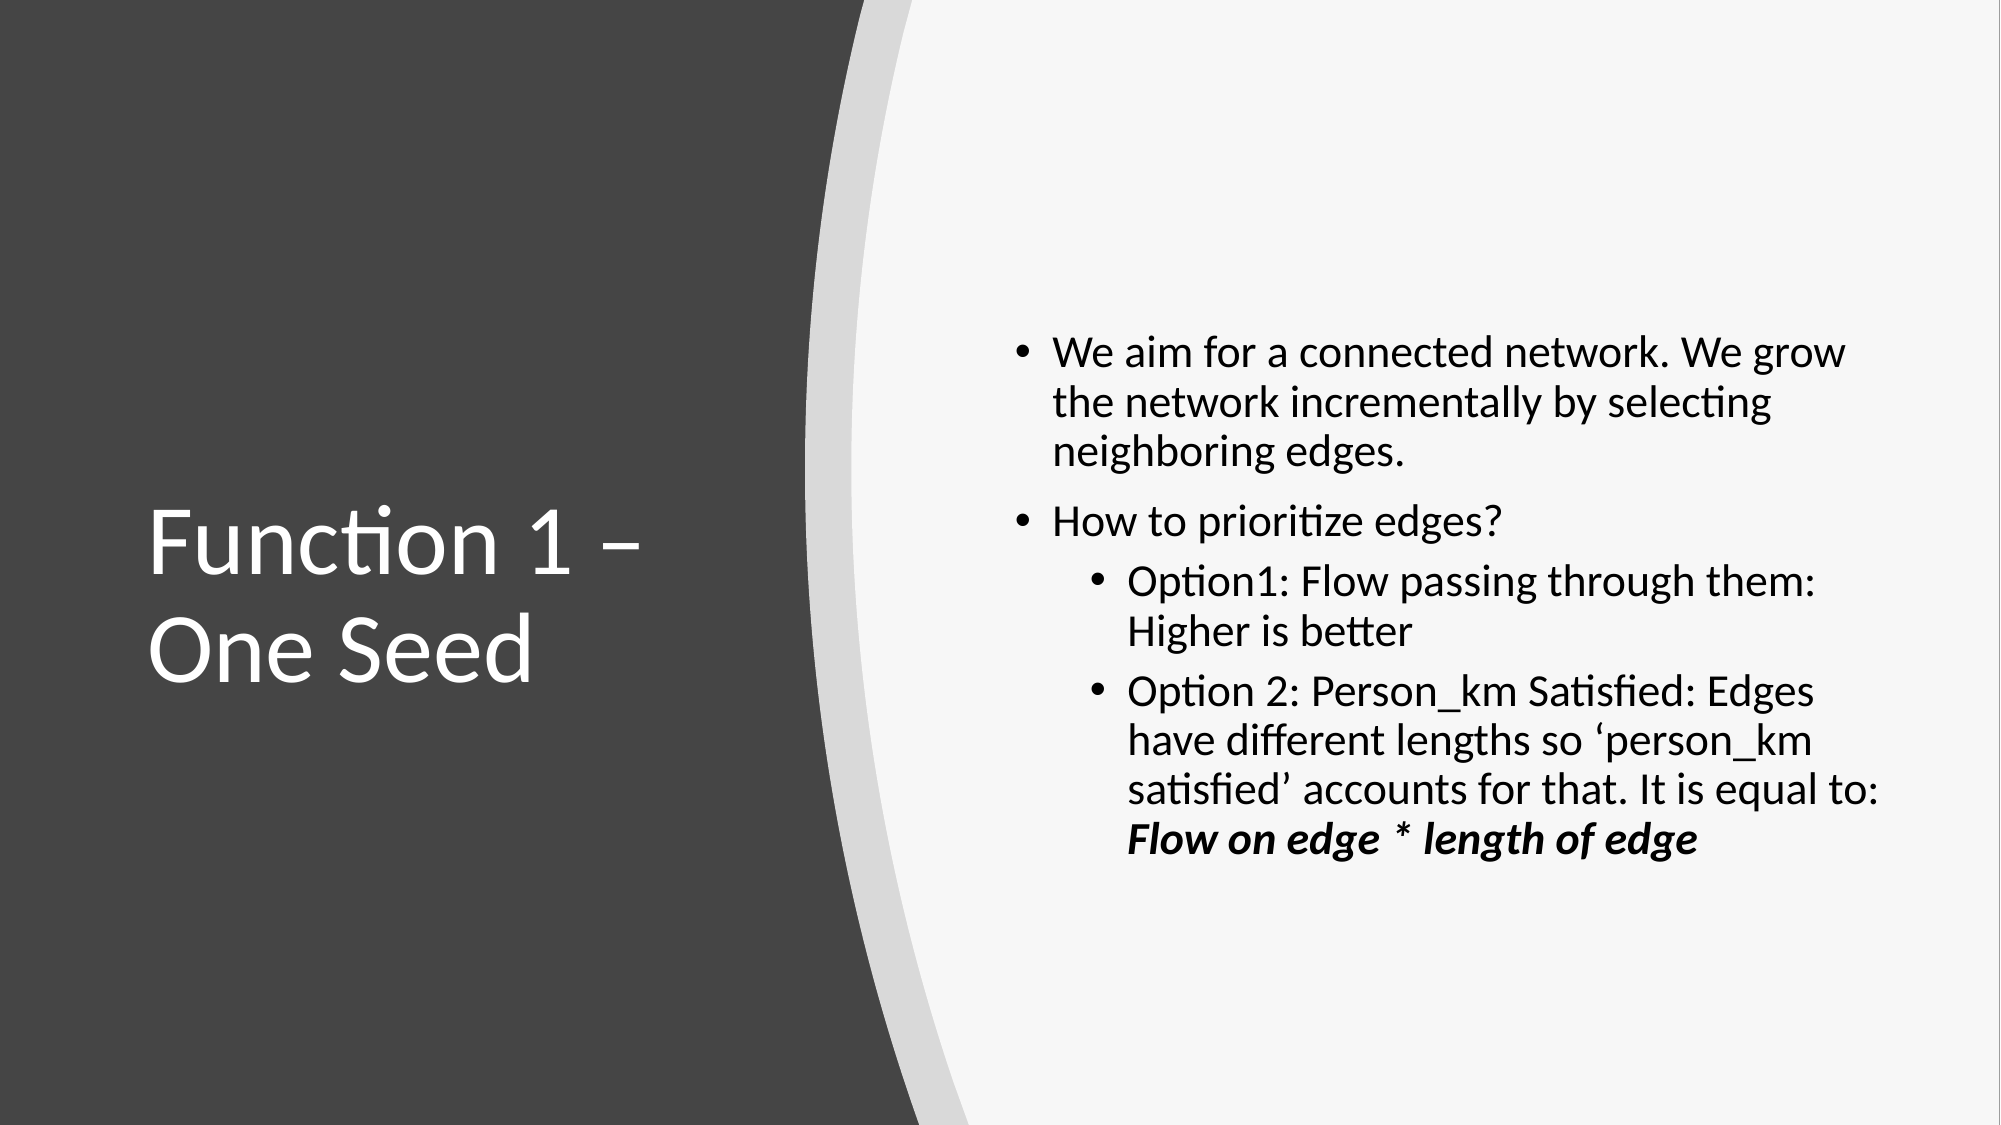

We aim for a connected network. We grow the network incrementally by selecting neighboring edges.
How to prioritize edges?
Option1: Flow passing through them: Higher is better
Option 2: Person_km Satisfied: Edges have different lengths so ‘person_km satisfied’ accounts for that. It is equal to: Flow on edge * length of edge
# Function 1 – One Seed